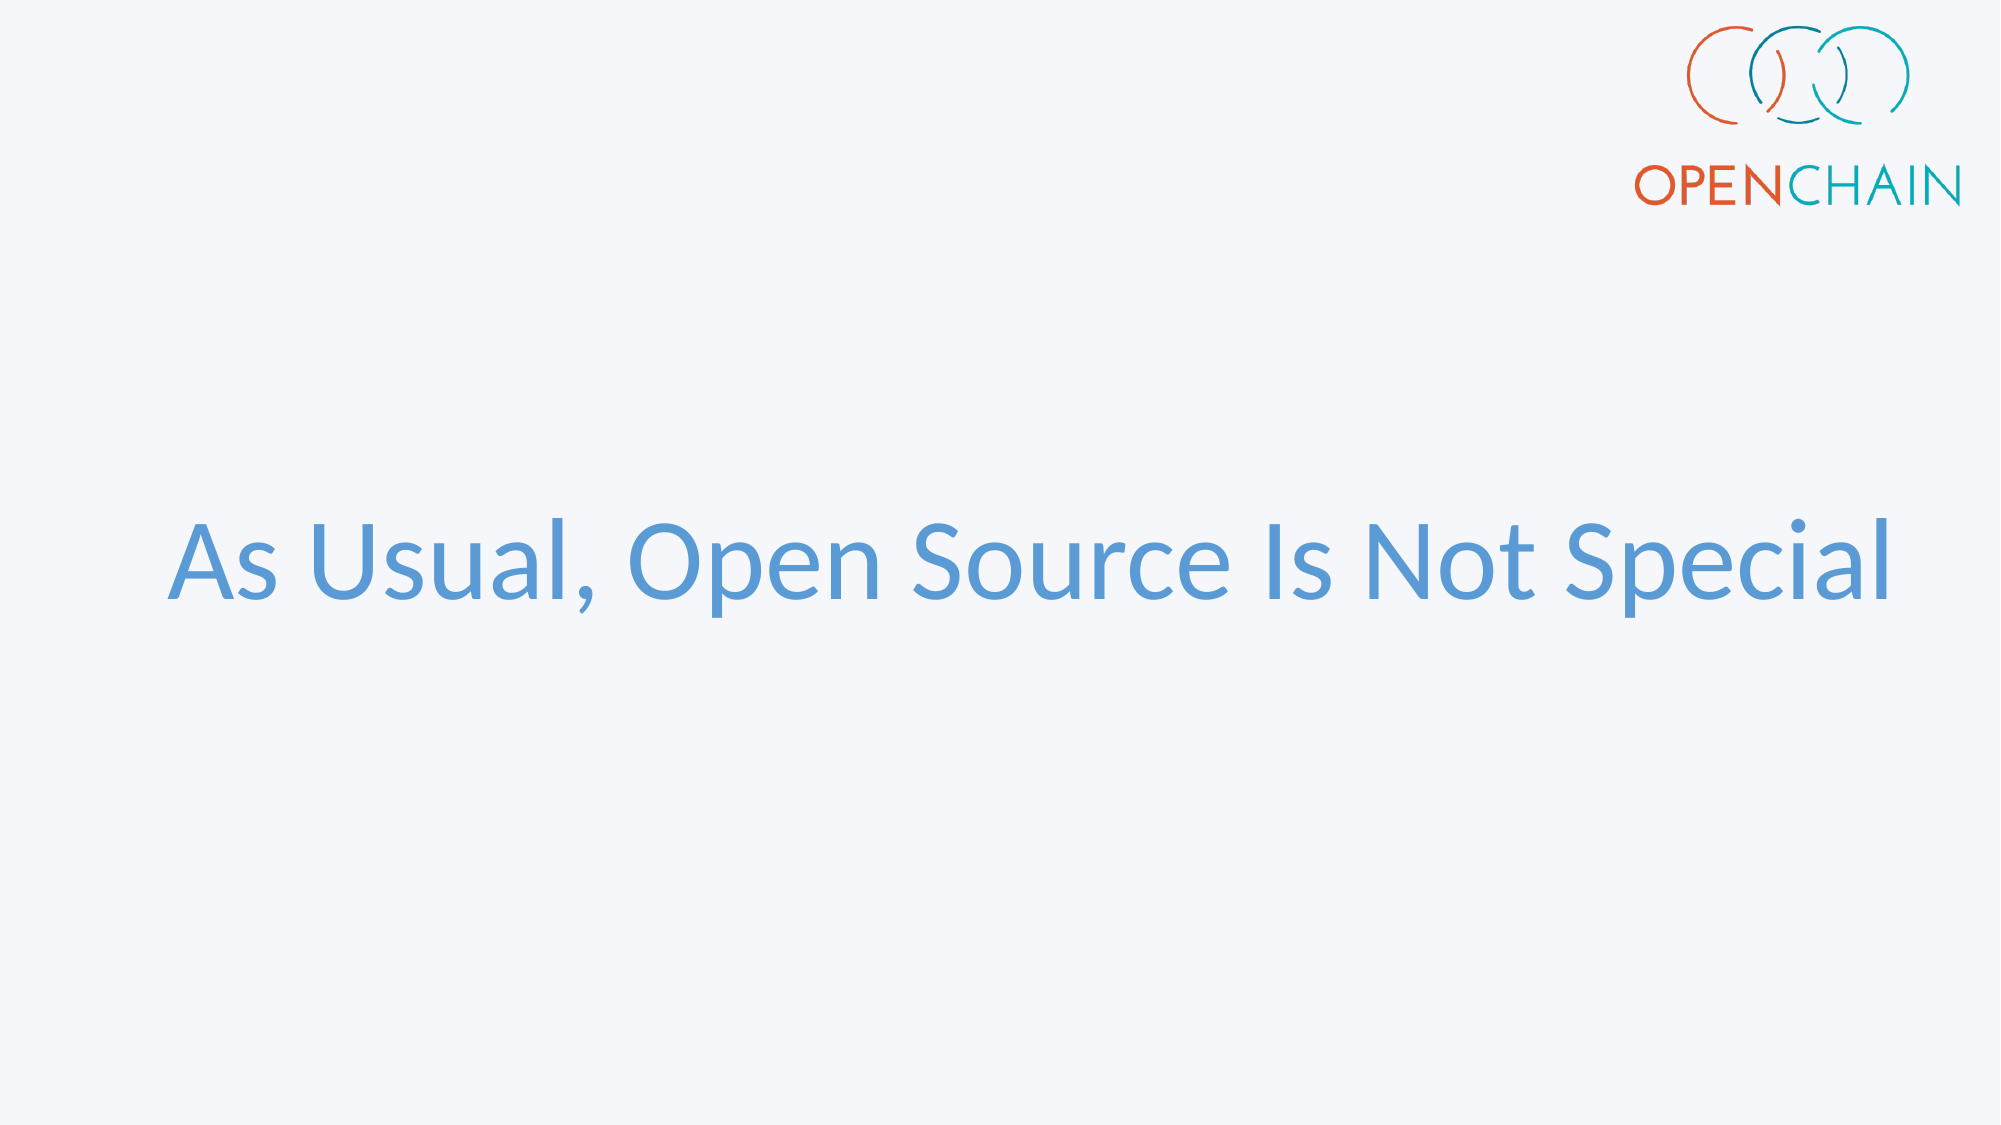

# As Usual, Open Source Is Not Special